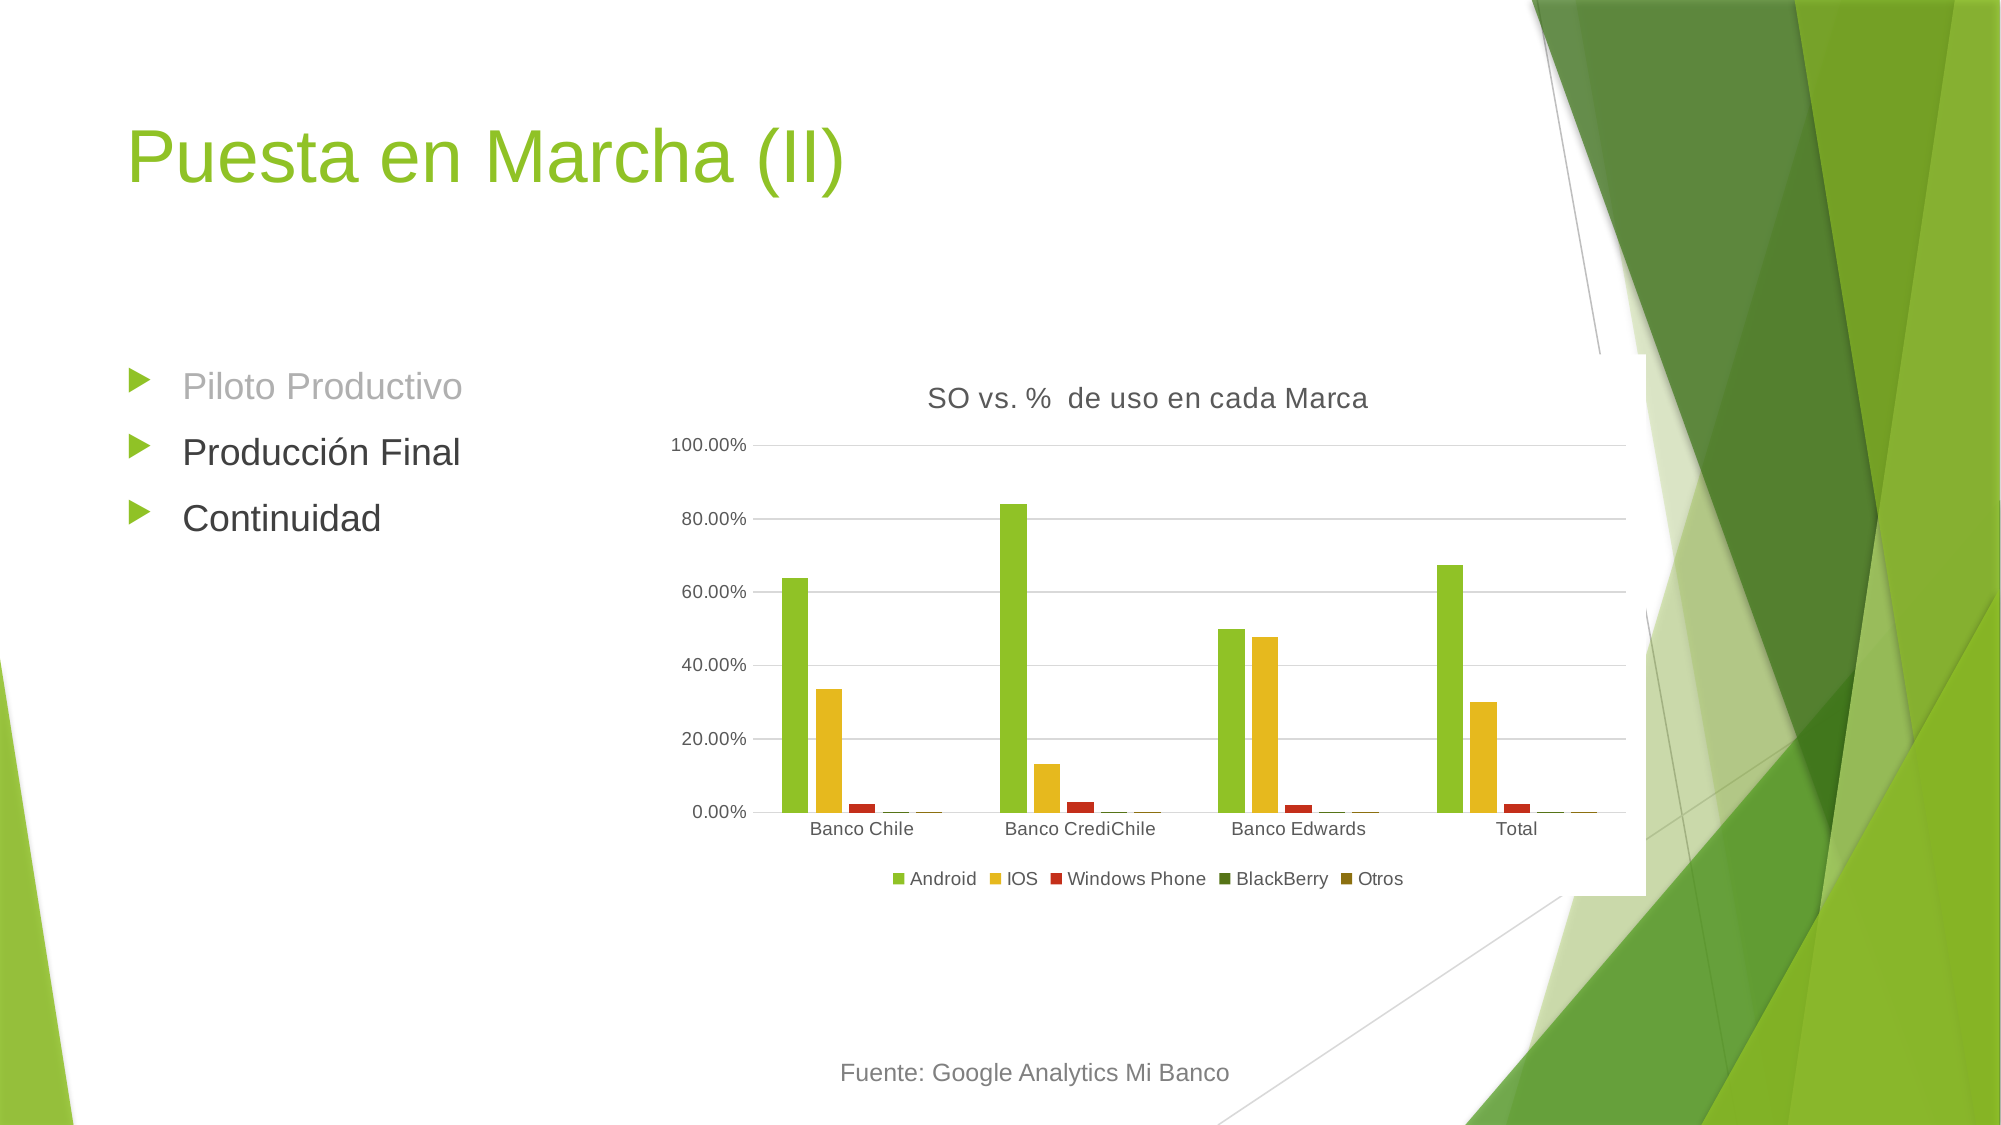

# Puesta en Marcha (II)

### Chart: SO vs. %  de uso en cada Marca

| Category | Android | IOS | Windows Phone | BlackBerry | Otros |
|---|---|---|---|---|---|
| Banco Chile | 0.637721358920229 | 0.336765818531981 | 0.0240168145479172 | 0.0014245805622133 | 7.14274376597197e-05 |
| Banco CrediChile | 0.839298100353347 | 0.131874916021164 | 0.0275486895670142 | 0.00105677150856856 | 0.000221522549906125 |
| Banco Edwards | 0.500479377005557 | 0.478594349221257 | 0.0198599045159271 | 0.00101745323628395 | 4.89160209751898e-05 |
| Total | 0.674312254376563 | 0.299783432354589 | 0.0244999316334317 | 0.0012985237231992 | 0.000105857912217326 |
Piloto Productivo
Producción Final
Continuidad
Fuente: Google Analytics Mi Banco